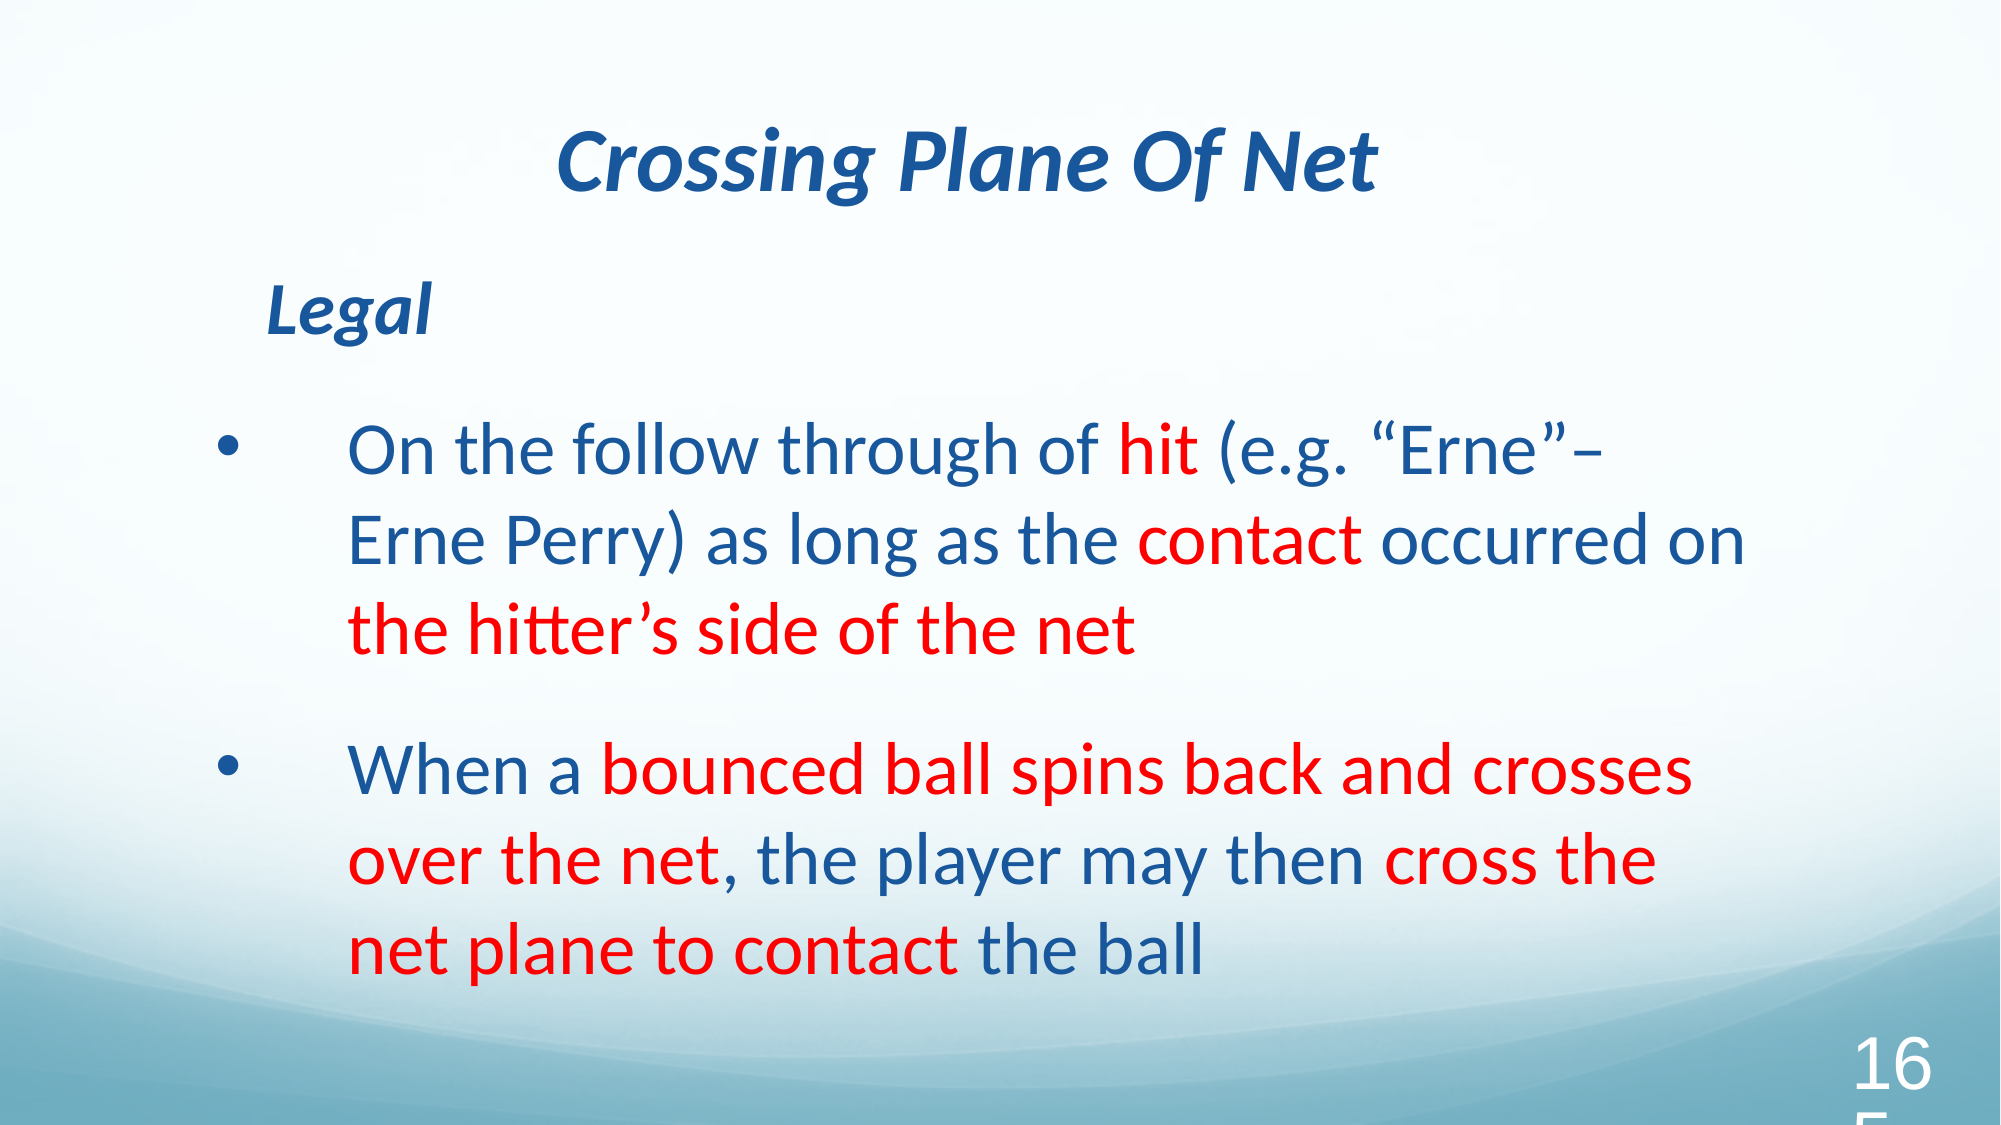

Crossing Plane Of Net

   Legal

On the follow through of hit (e.g. “Erne”– Erne Perry) as long as the contact occurred on the hitter’s side of the net

When a bounced ball spins back and crosses over the net, the player may then cross the net plane to contact the ball
165